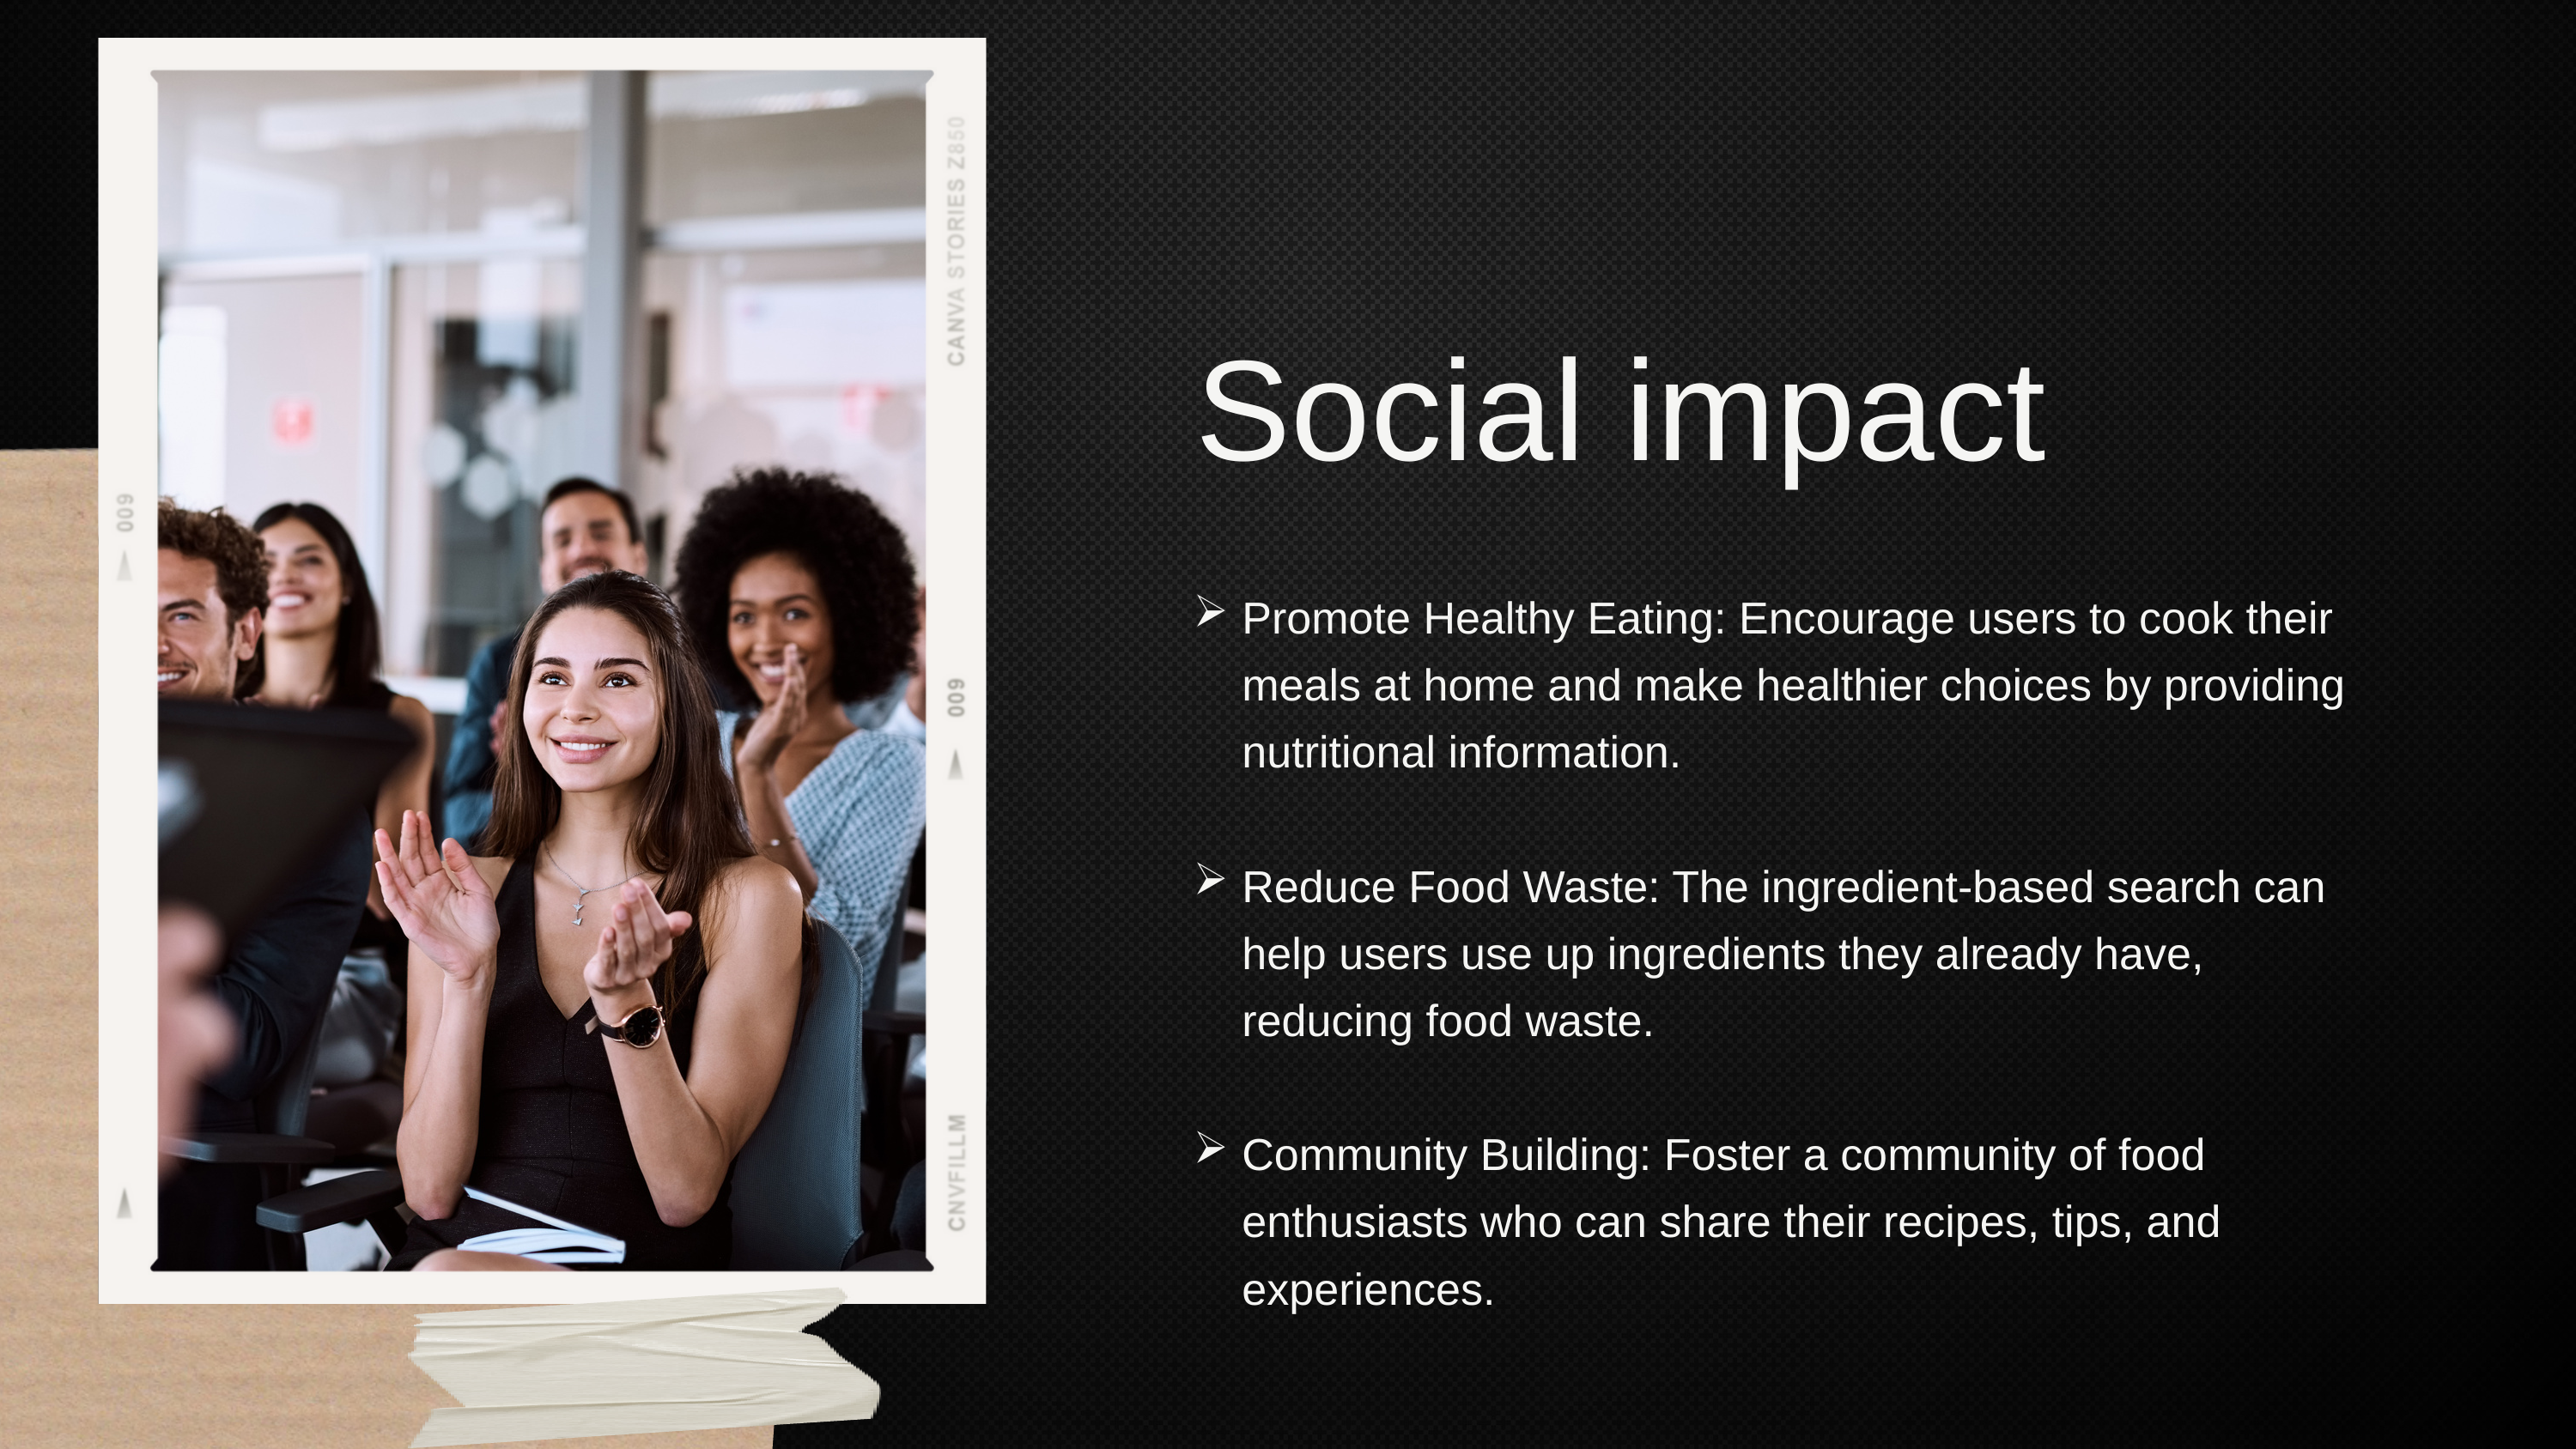

Social impact

Promote Healthy Eating: Encourage users to cook their meals at home and make healthier choices by providing nutritional information.

Reduce Food Waste: The ingredient-based search can help users use up ingredients they already have, reducing food waste.

Community Building: Foster a community of food enthusiasts who can share their recipes, tips, and experiences.